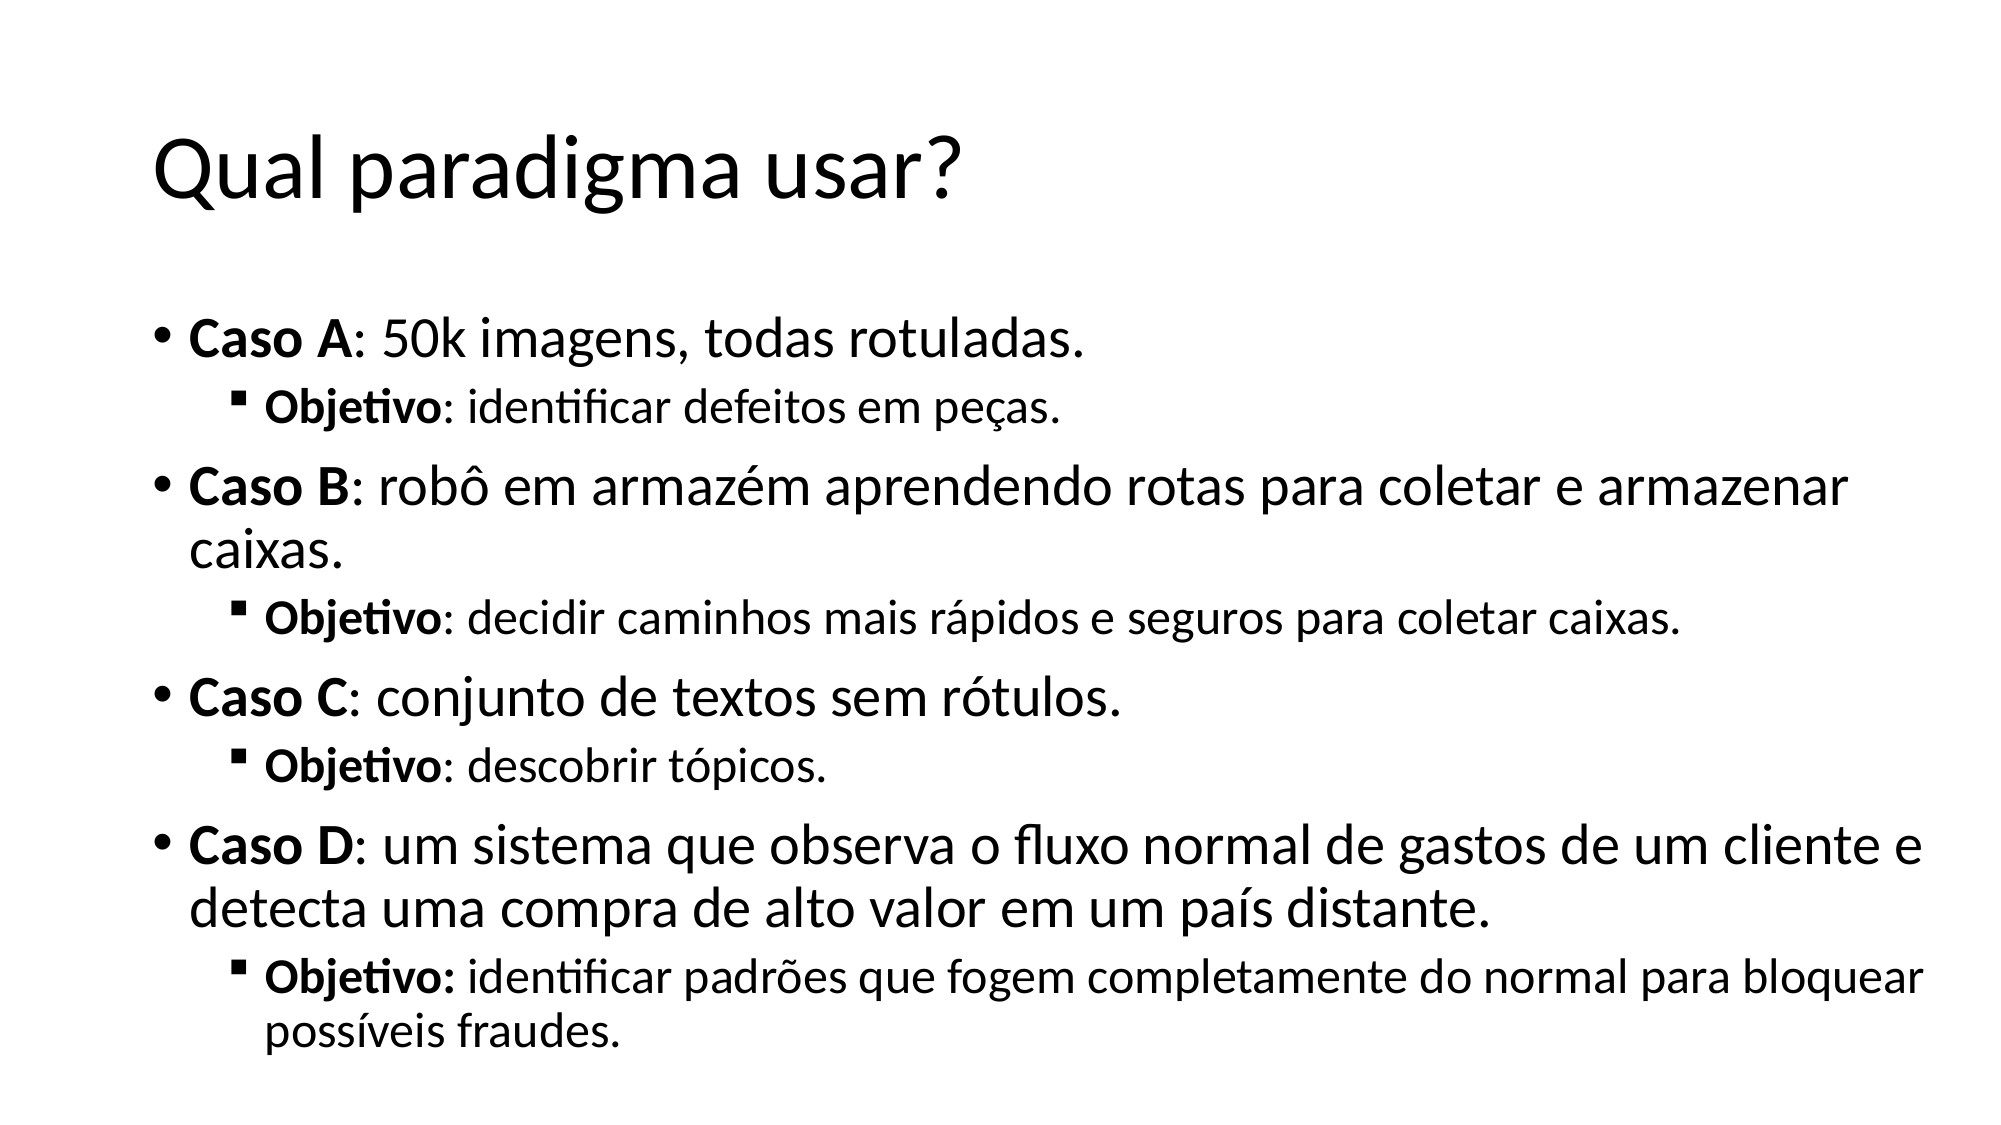

# Qual paradigma usar?
Caso A: 50k imagens, todas rotuladas.
Objetivo: identificar defeitos em peças.
Caso B: robô em armazém aprendendo rotas para coletar e armazenar caixas.
Objetivo: decidir caminhos mais rápidos e seguros para coletar caixas.
Caso C: conjunto de textos sem rótulos.
Objetivo: descobrir tópicos.
Caso D: um sistema que observa o fluxo normal de gastos de um cliente e detecta uma compra de alto valor em um país distante.
Objetivo: identificar padrões que fogem completamente do normal para bloquear possíveis fraudes.